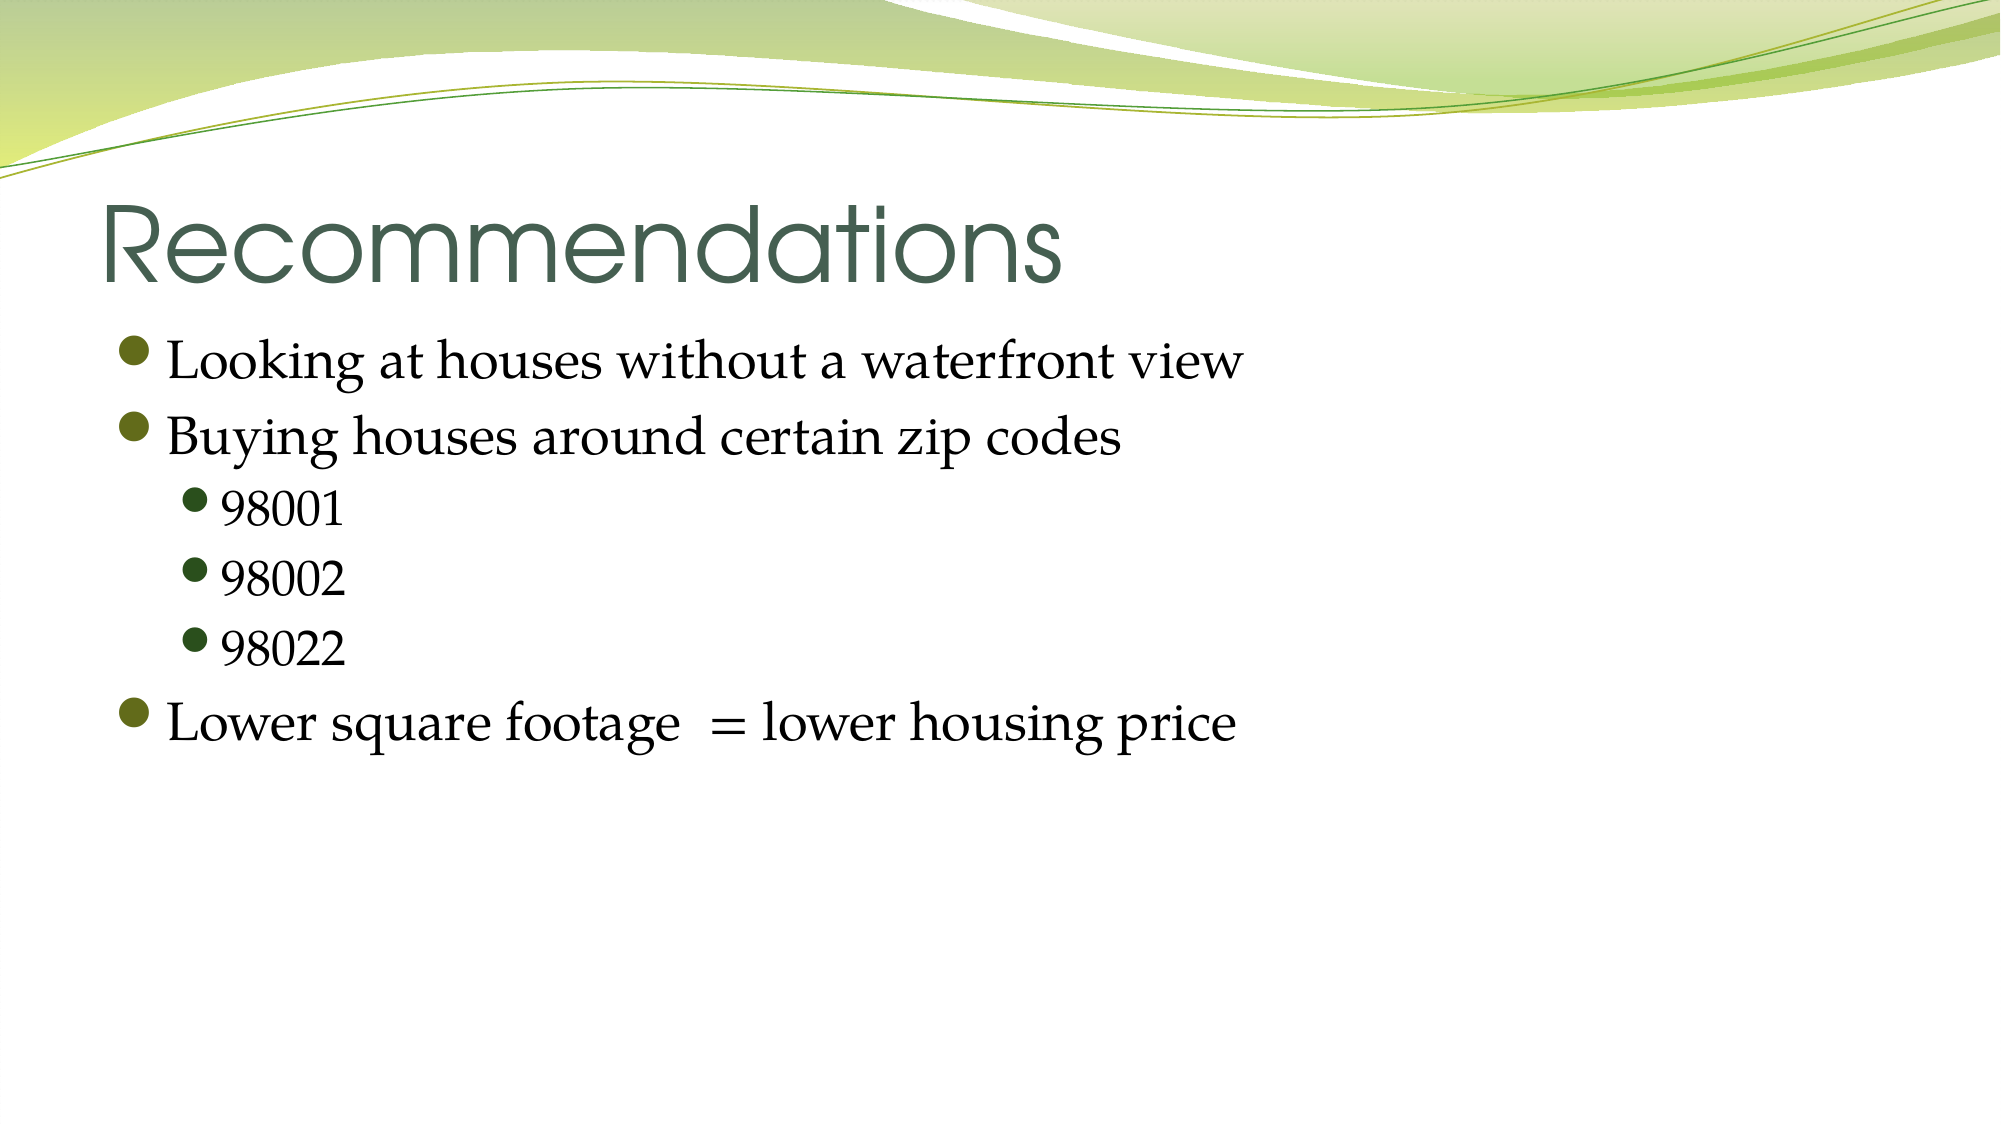

# Recommendations
Looking at houses without a waterfront view
Buying houses around certain zip codes
98001
98002
98022
Lower square footage  = lower housing price